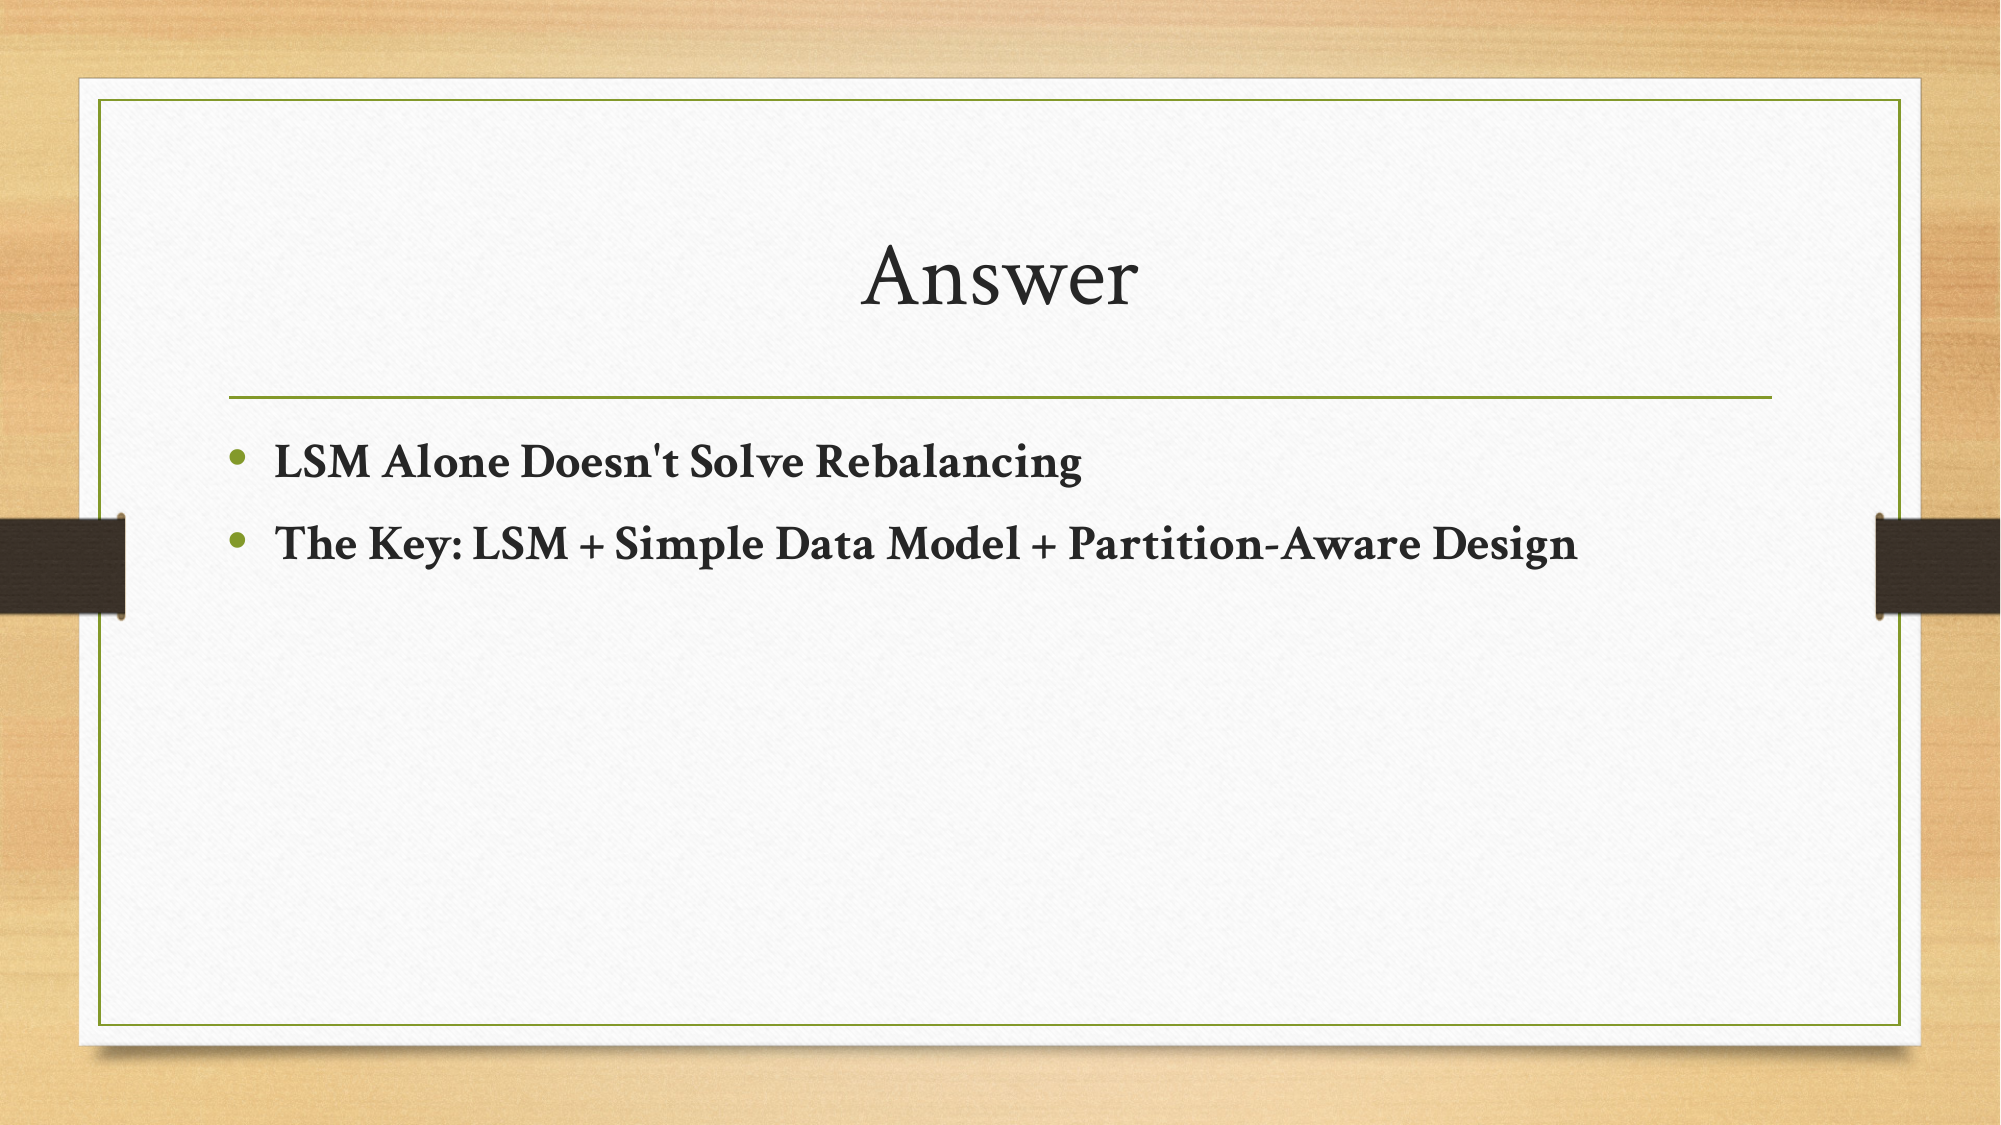

# Answer
LSM Alone Doesn't Solve Rebalancing
The Key: LSM + Simple Data Model + Partition-Aware Design